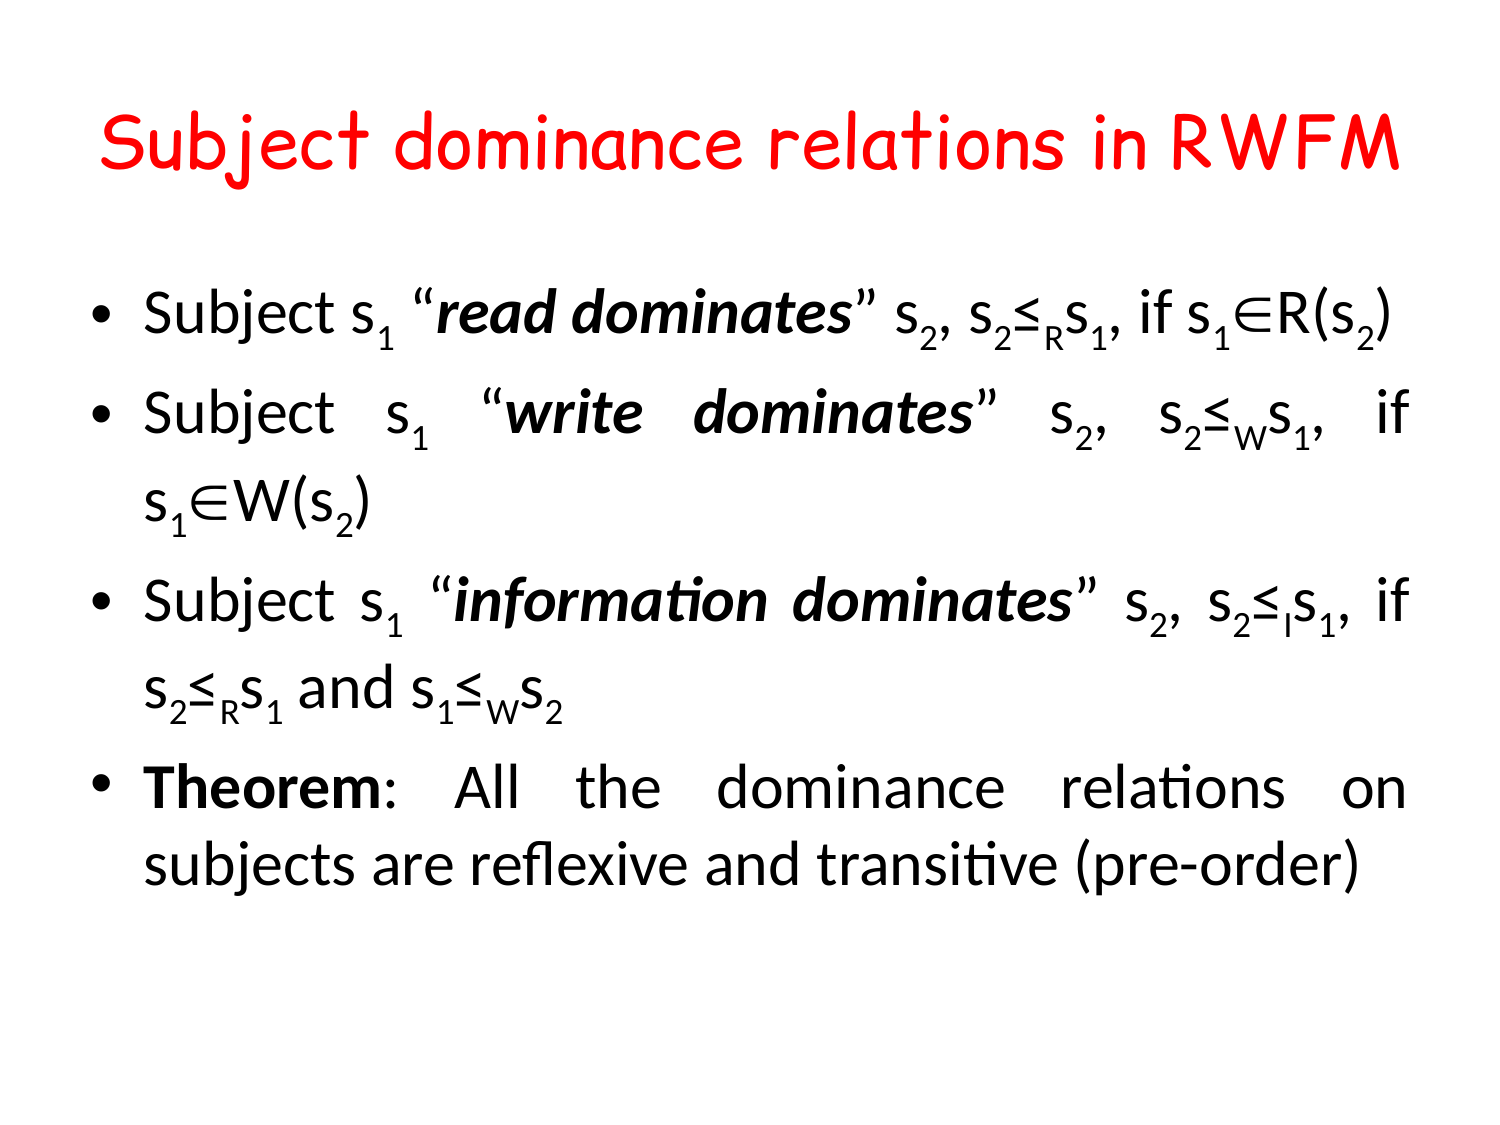

# Subject dominance relations in RWFM
Subject s1 “read dominates” s2, s2≤Rs1, if s1∈R(s2)
Subject s1 “write dominates” s2, s2≤Ws1, if s1∈W(s2)
Subject s1 “information dominates” s2, s2≤Is1, if s2≤Rs1 and s1≤Ws2
Theorem: All the dominance relations on subjects are reflexive and transitive (pre-order)